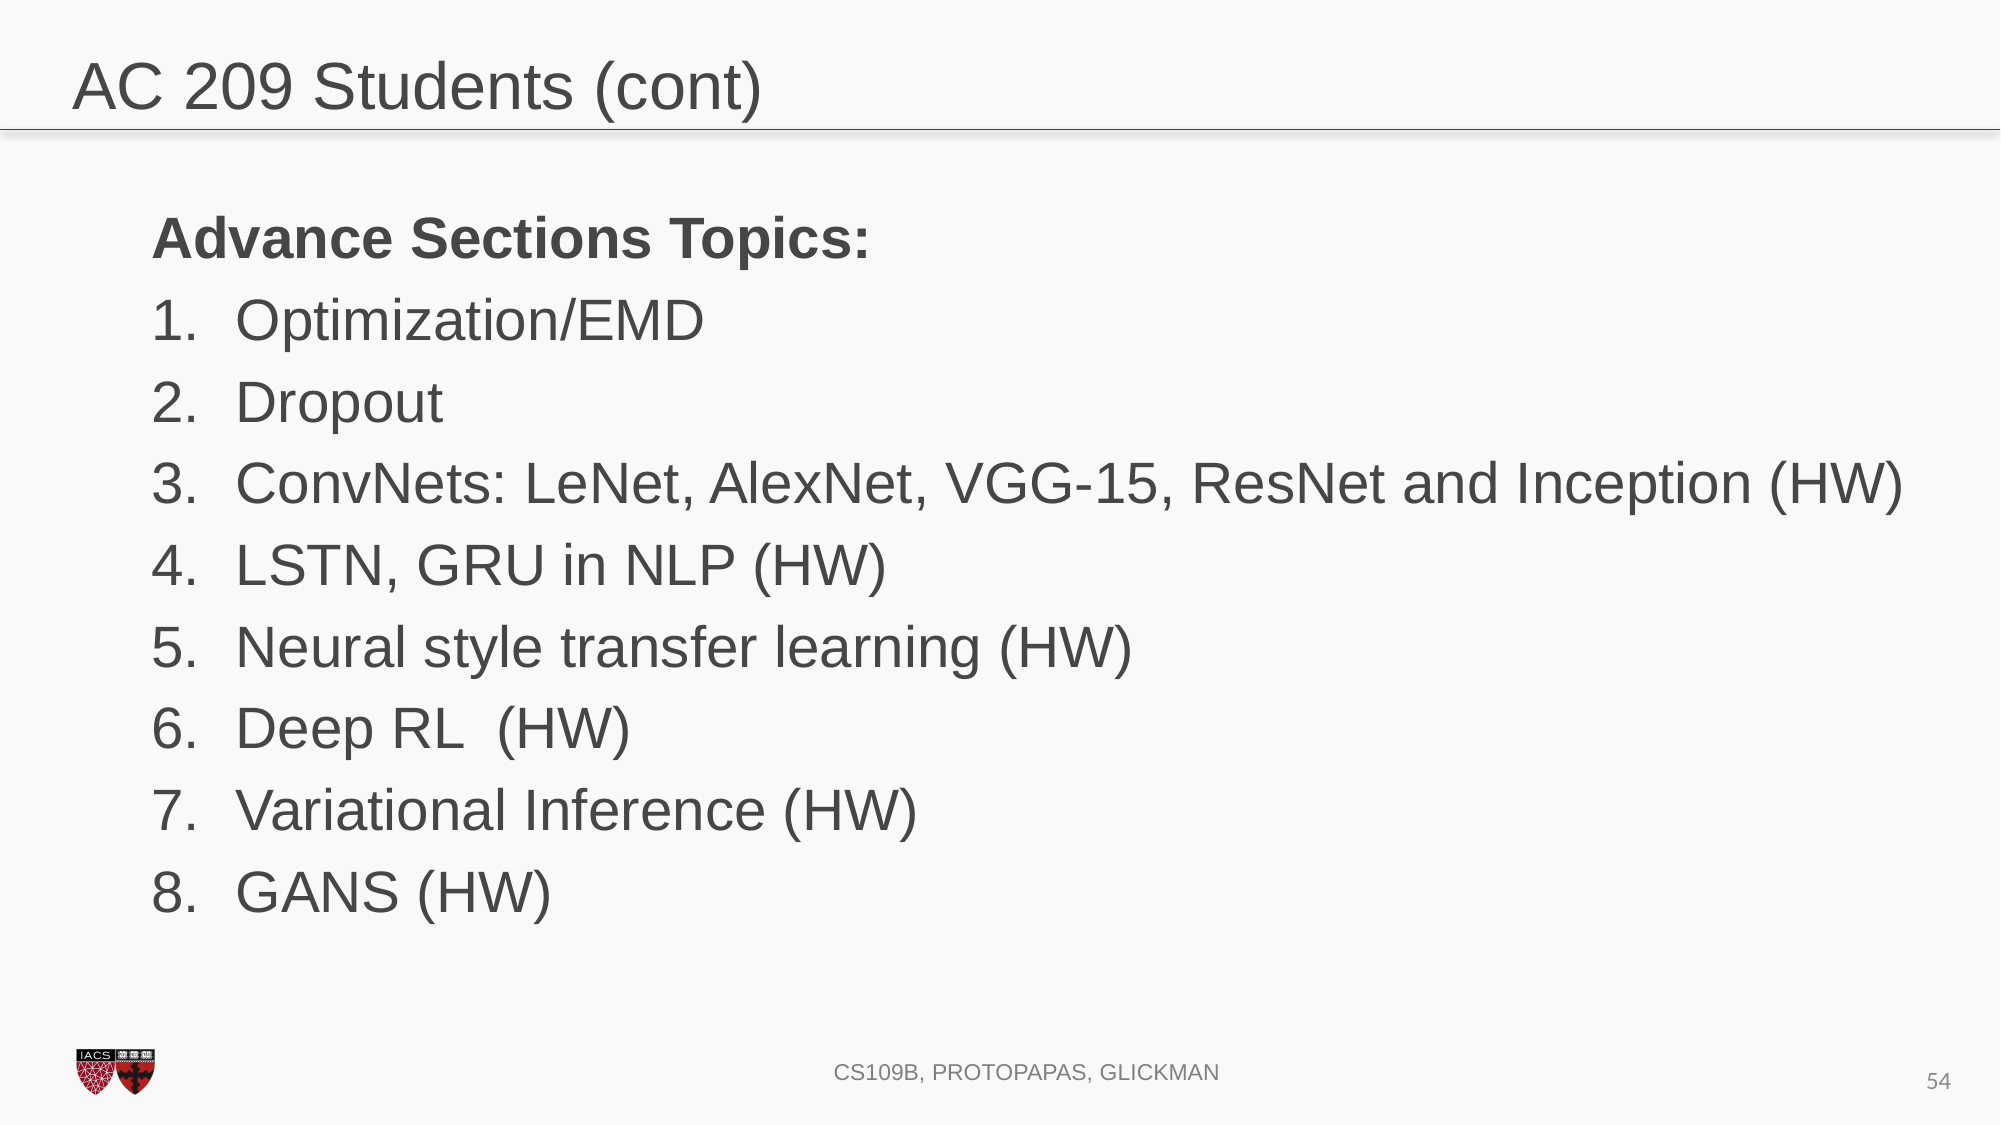

# AC 209 Students (cont)
Advance Sections Topics:
Optimization/EMD
Dropout
ConvNets: LeNet, AlexNet, VGG-15, ResNet and Inception (HW)
LSTN, GRU in NLP (HW)
Neural style transfer learning (HW)
Deep RL  (HW)
Variational Inference (HW)
GANS (HW)

54